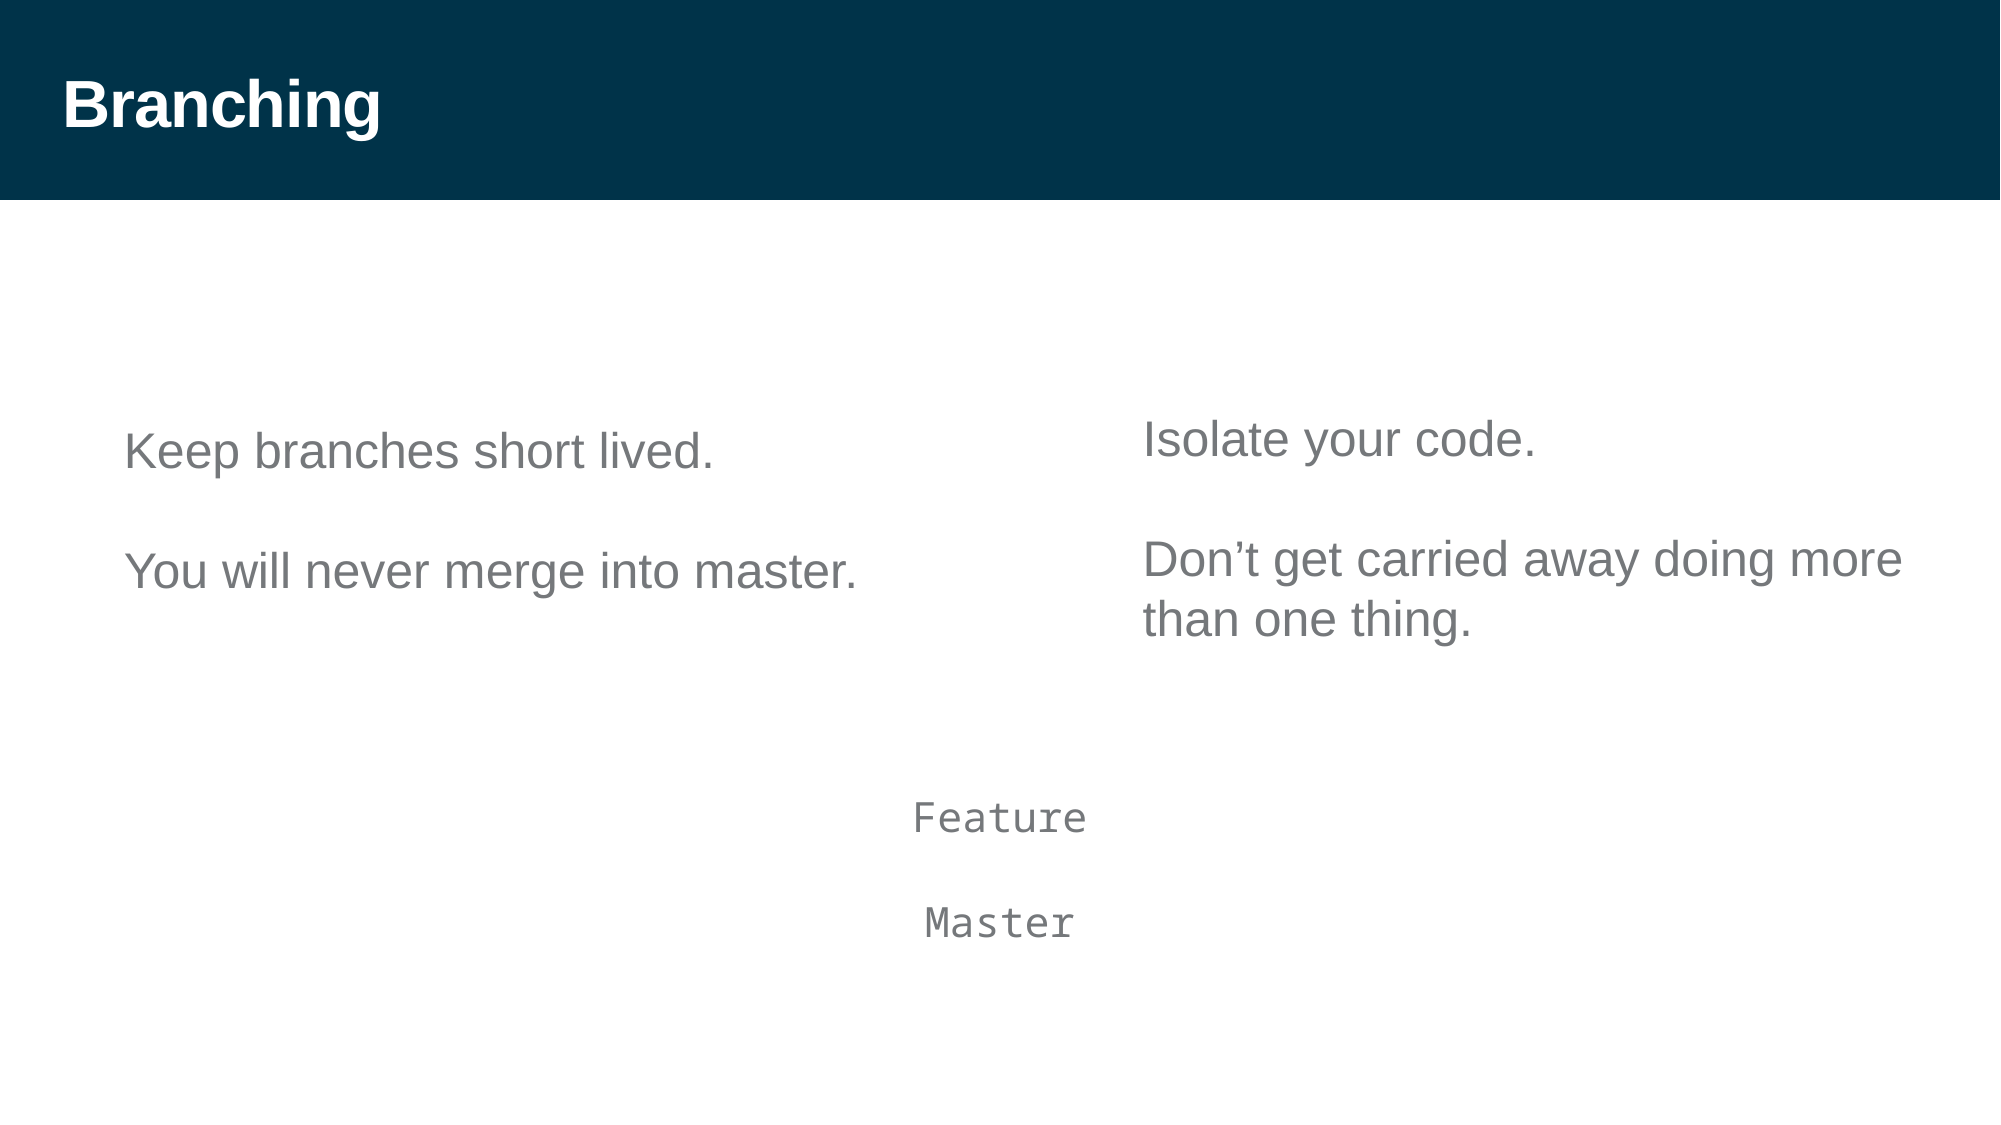

# Branching
Keep branches short lived.

You will never merge into master.
Isolate your code.

Don’t get carried away doing more than one thing.
Feature
Master